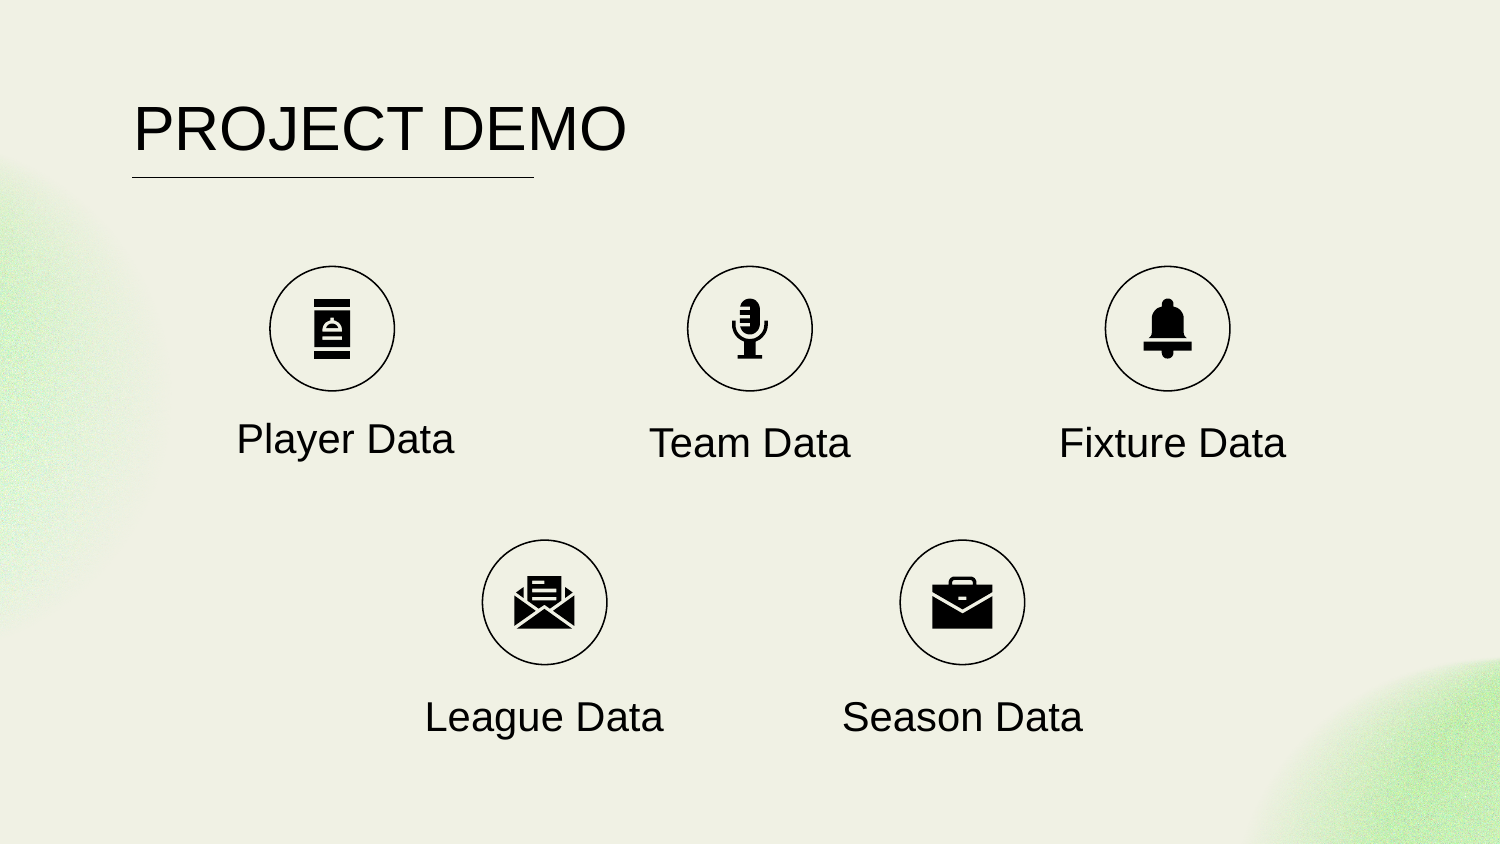

# PROJECT DEMO

Player Data
Team Data
Fixture Data

League Data
Season Data